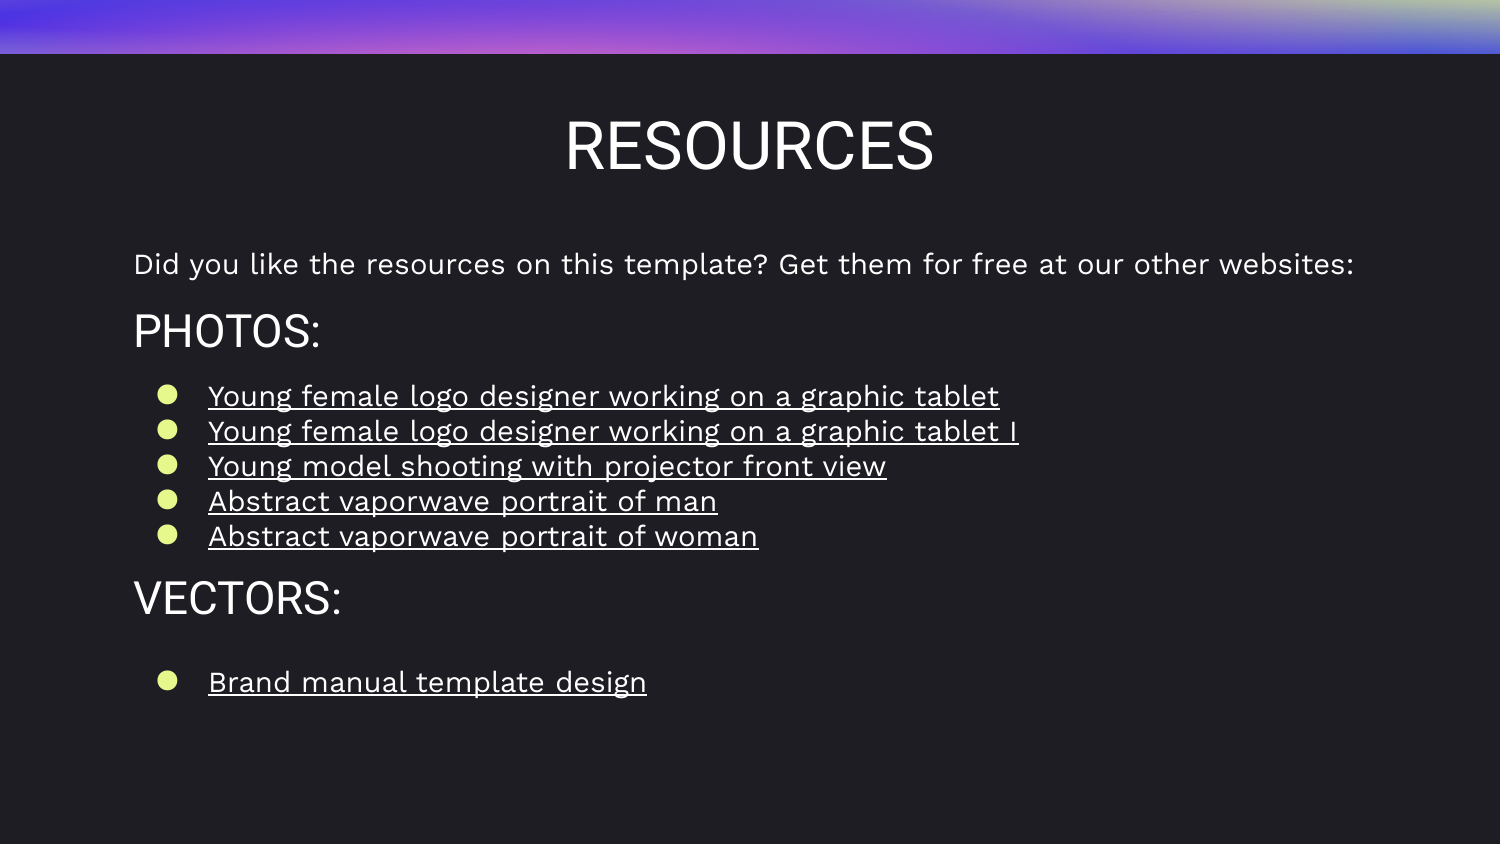

# RESOURCES
Did you like the resources on this template? Get them for free at our other websites:
PHOTOS:
Young female logo designer working on a graphic tablet
Young female logo designer working on a graphic tablet I
Young model shooting with projector front view
Abstract vaporwave portrait of man
Abstract vaporwave portrait of woman
VECTORS:
Brand manual template design